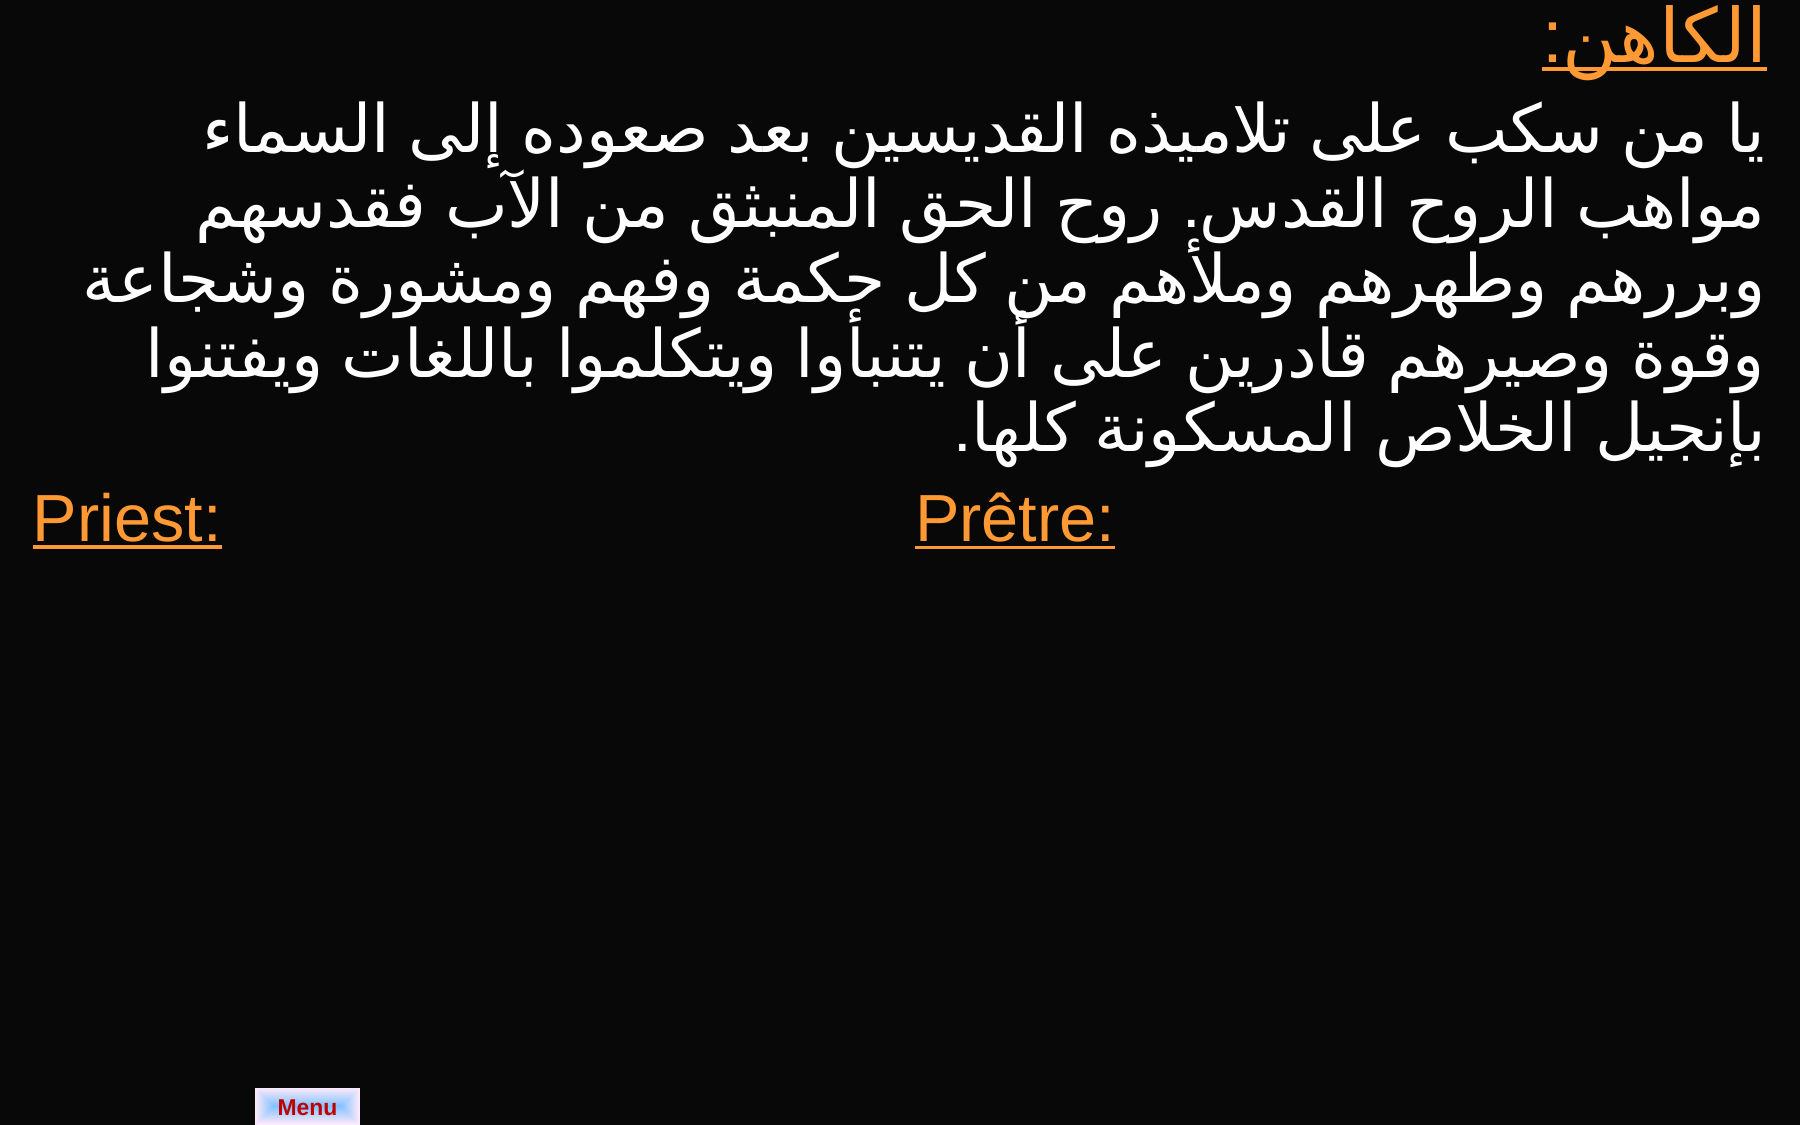

| الكاهن: يا من سكب على تلاميذه القديسين بعد صعوده إلى السماء مواهب الروح القدس. روح الحق المنبثق من الآب فقدسهم وبررهم وطهرهم وملأهم من كل حكمة وفهم ومشورة وشجاعة وقوة وصيرهم قادرين على أن يتنبأوا ويتكلموا باللغات ويفتنوا بإنجيل الخلاص المسكونة كلها. |  |
| --- | --- |
| Priest: | Prêtre: |

Menu